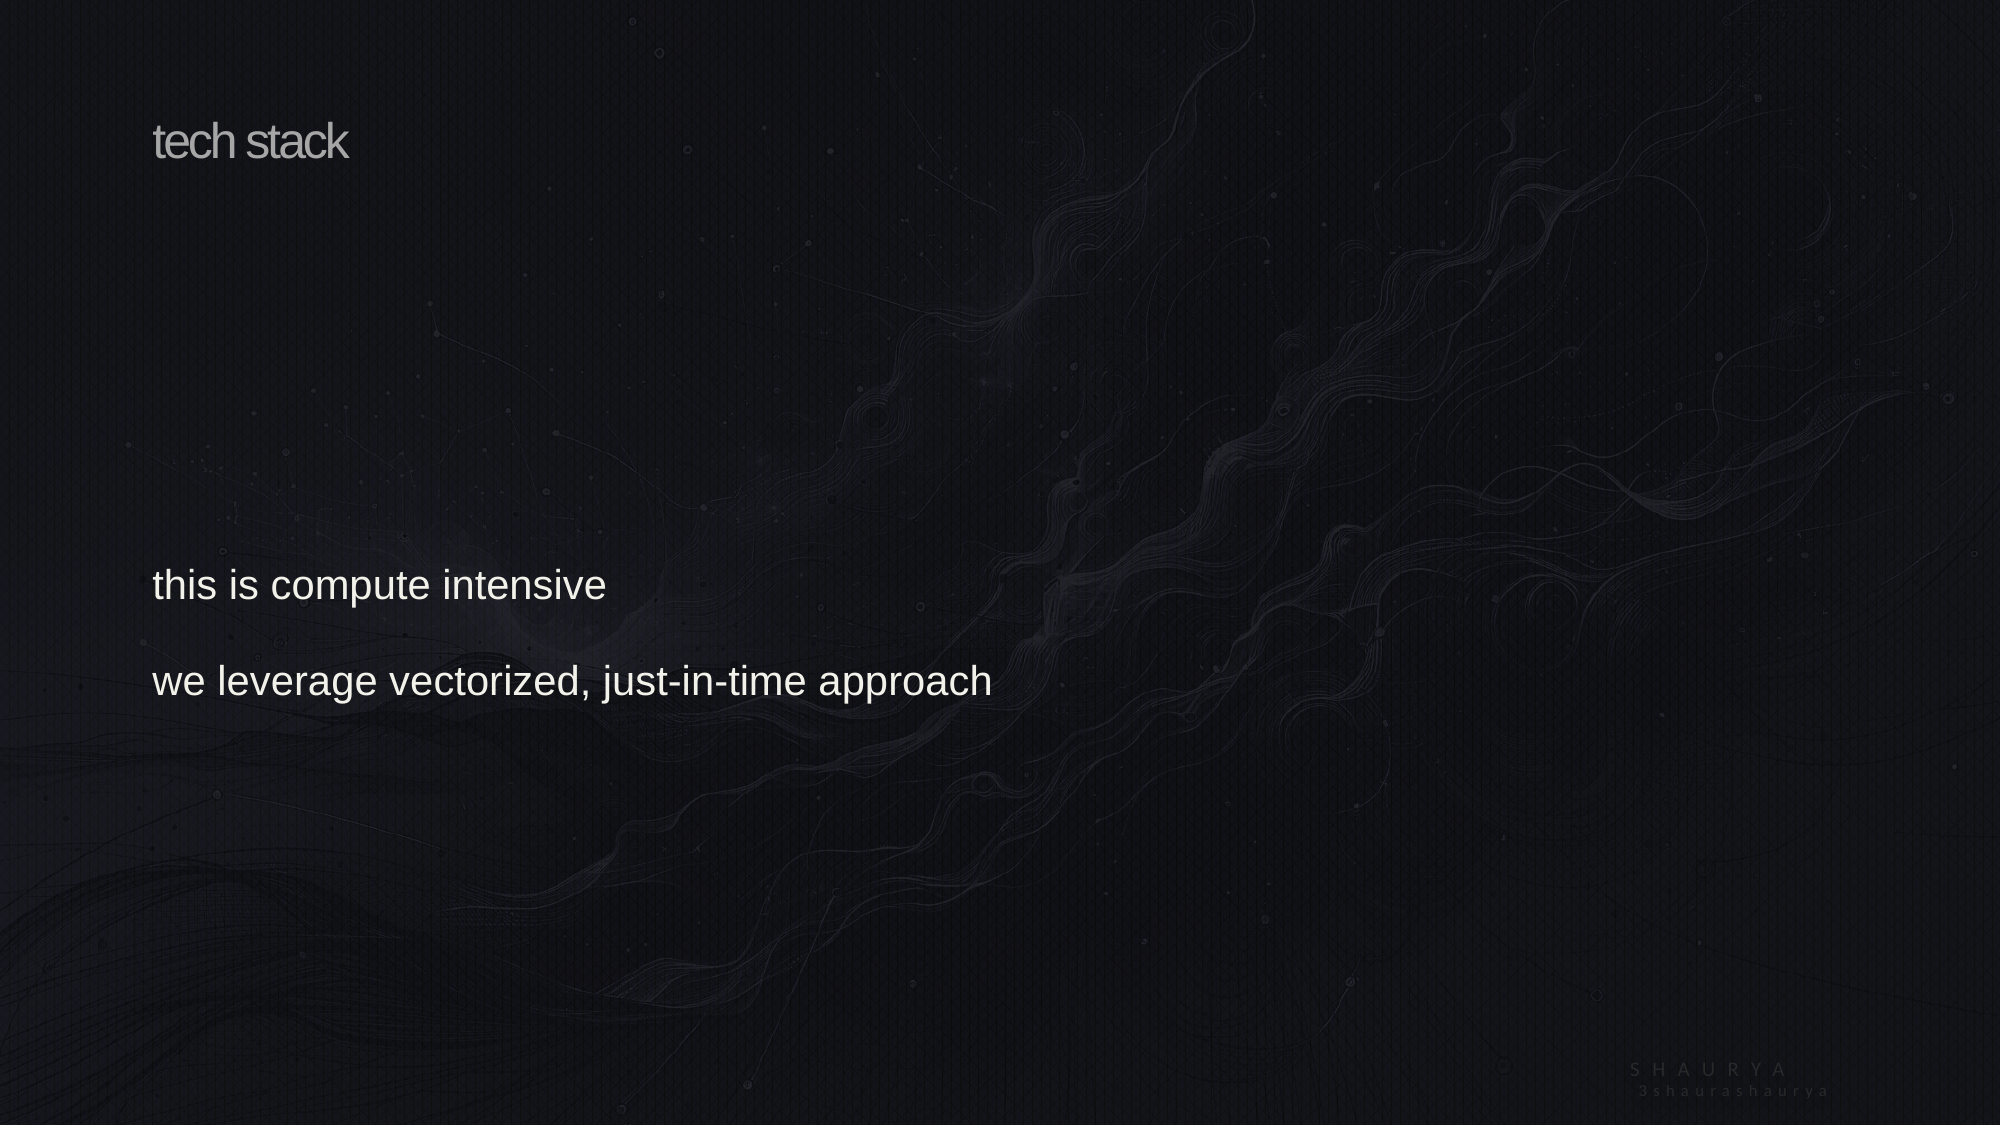

# tech stack
this is compute intensive
we leverage vectorized, just-in-time approach